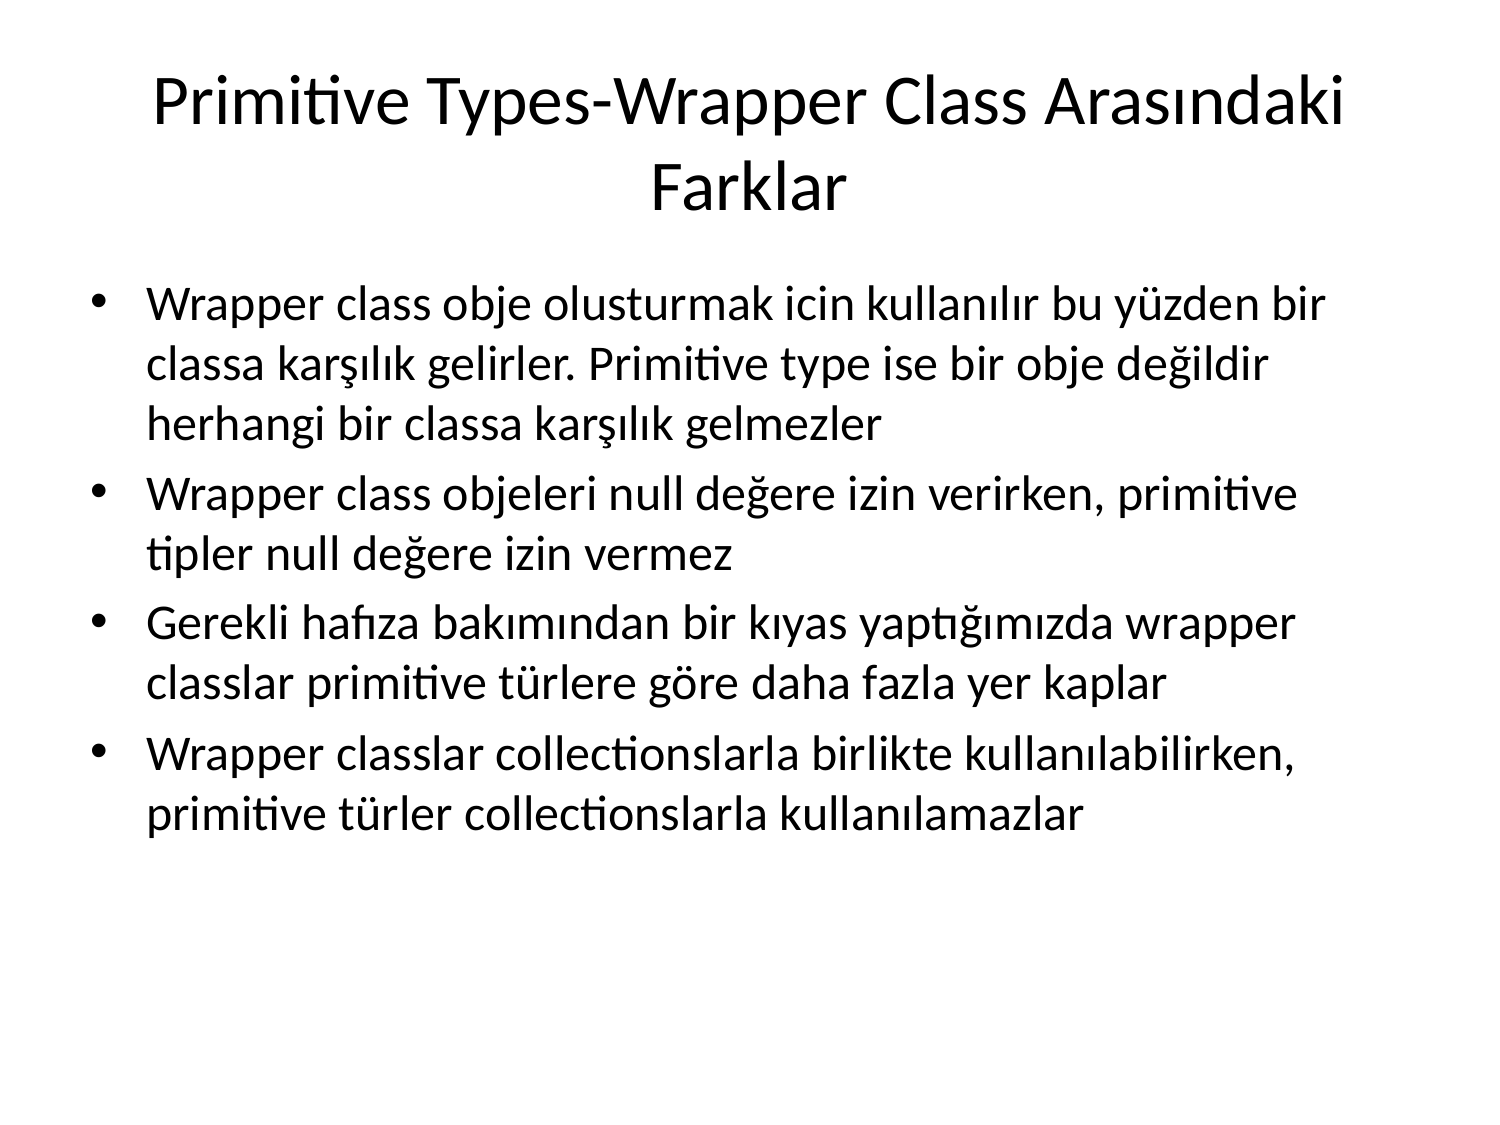

# Primitive Types-Wrapper Class Arasındaki Farklar
Wrapper class obje olusturmak icin kullanılır bu yüzden bir classa karşılık gelirler. Primitive type ise bir obje değildir herhangi bir classa karşılık gelmezler
Wrapper class objeleri null değere izin verirken, primitive tipler null değere izin vermez
Gerekli hafıza bakımından bir kıyas yaptığımızda wrapper classlar primitive türlere göre daha fazla yer kaplar
Wrapper classlar collectionslarla birlikte kullanılabilirken, primitive türler collectionslarla kullanılamazlar